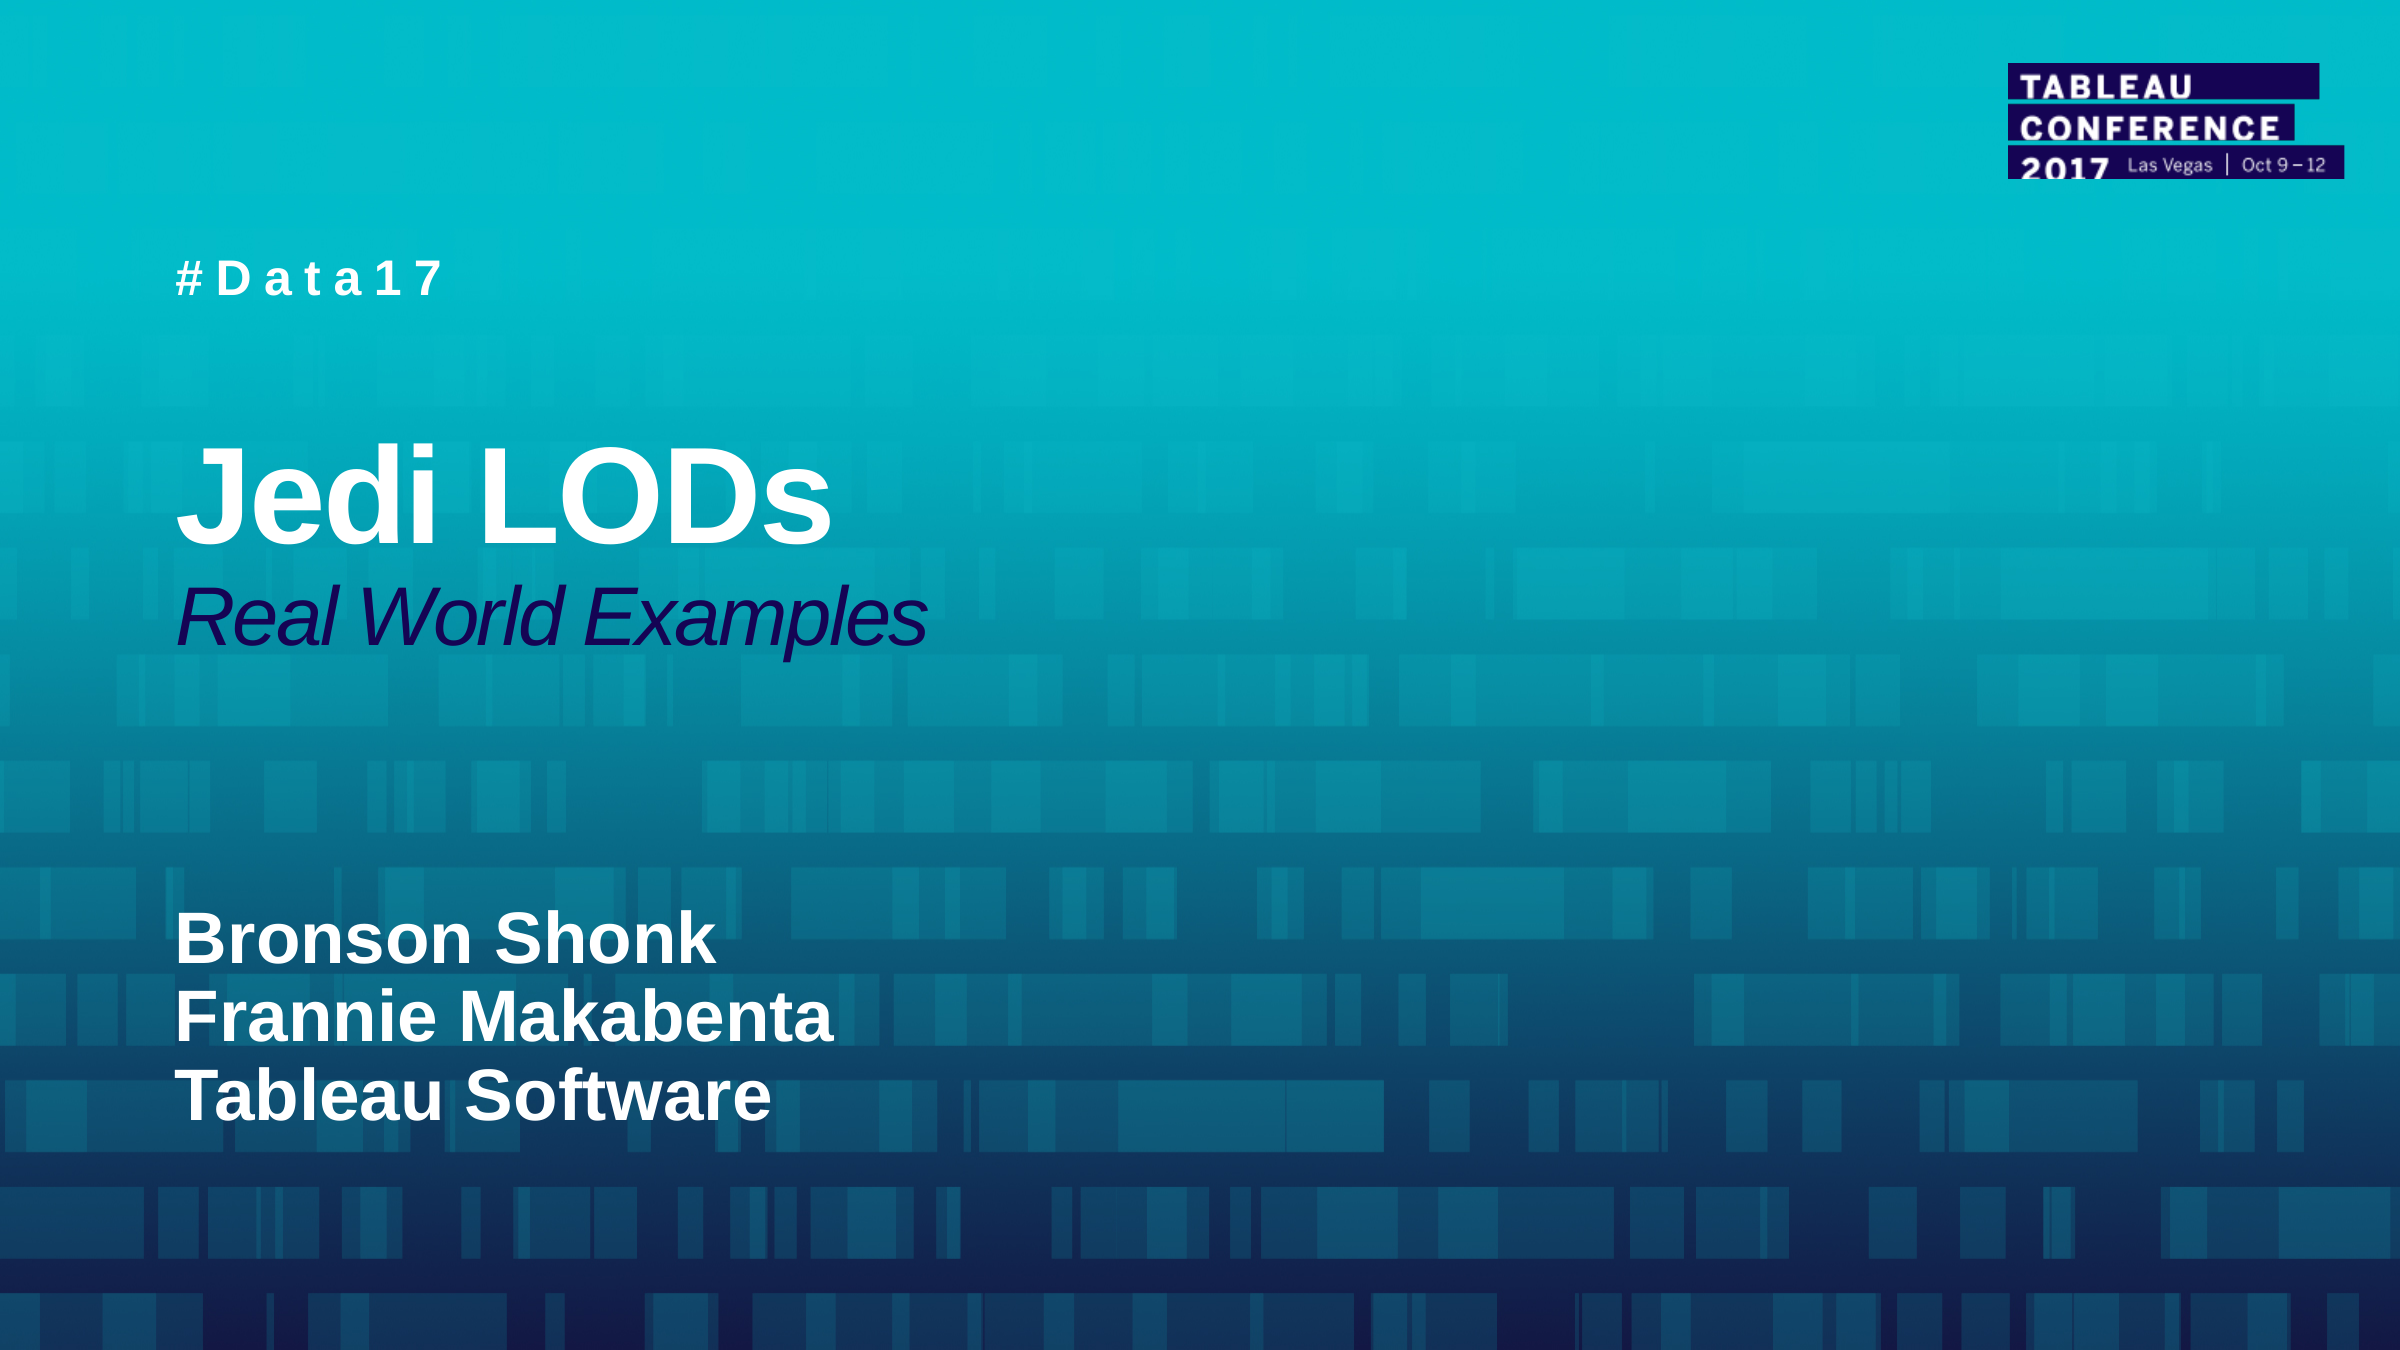

#Data17
# Jedi LODs Real World Examples
Bronson Shonk
Frannie Makabenta
Tableau Software